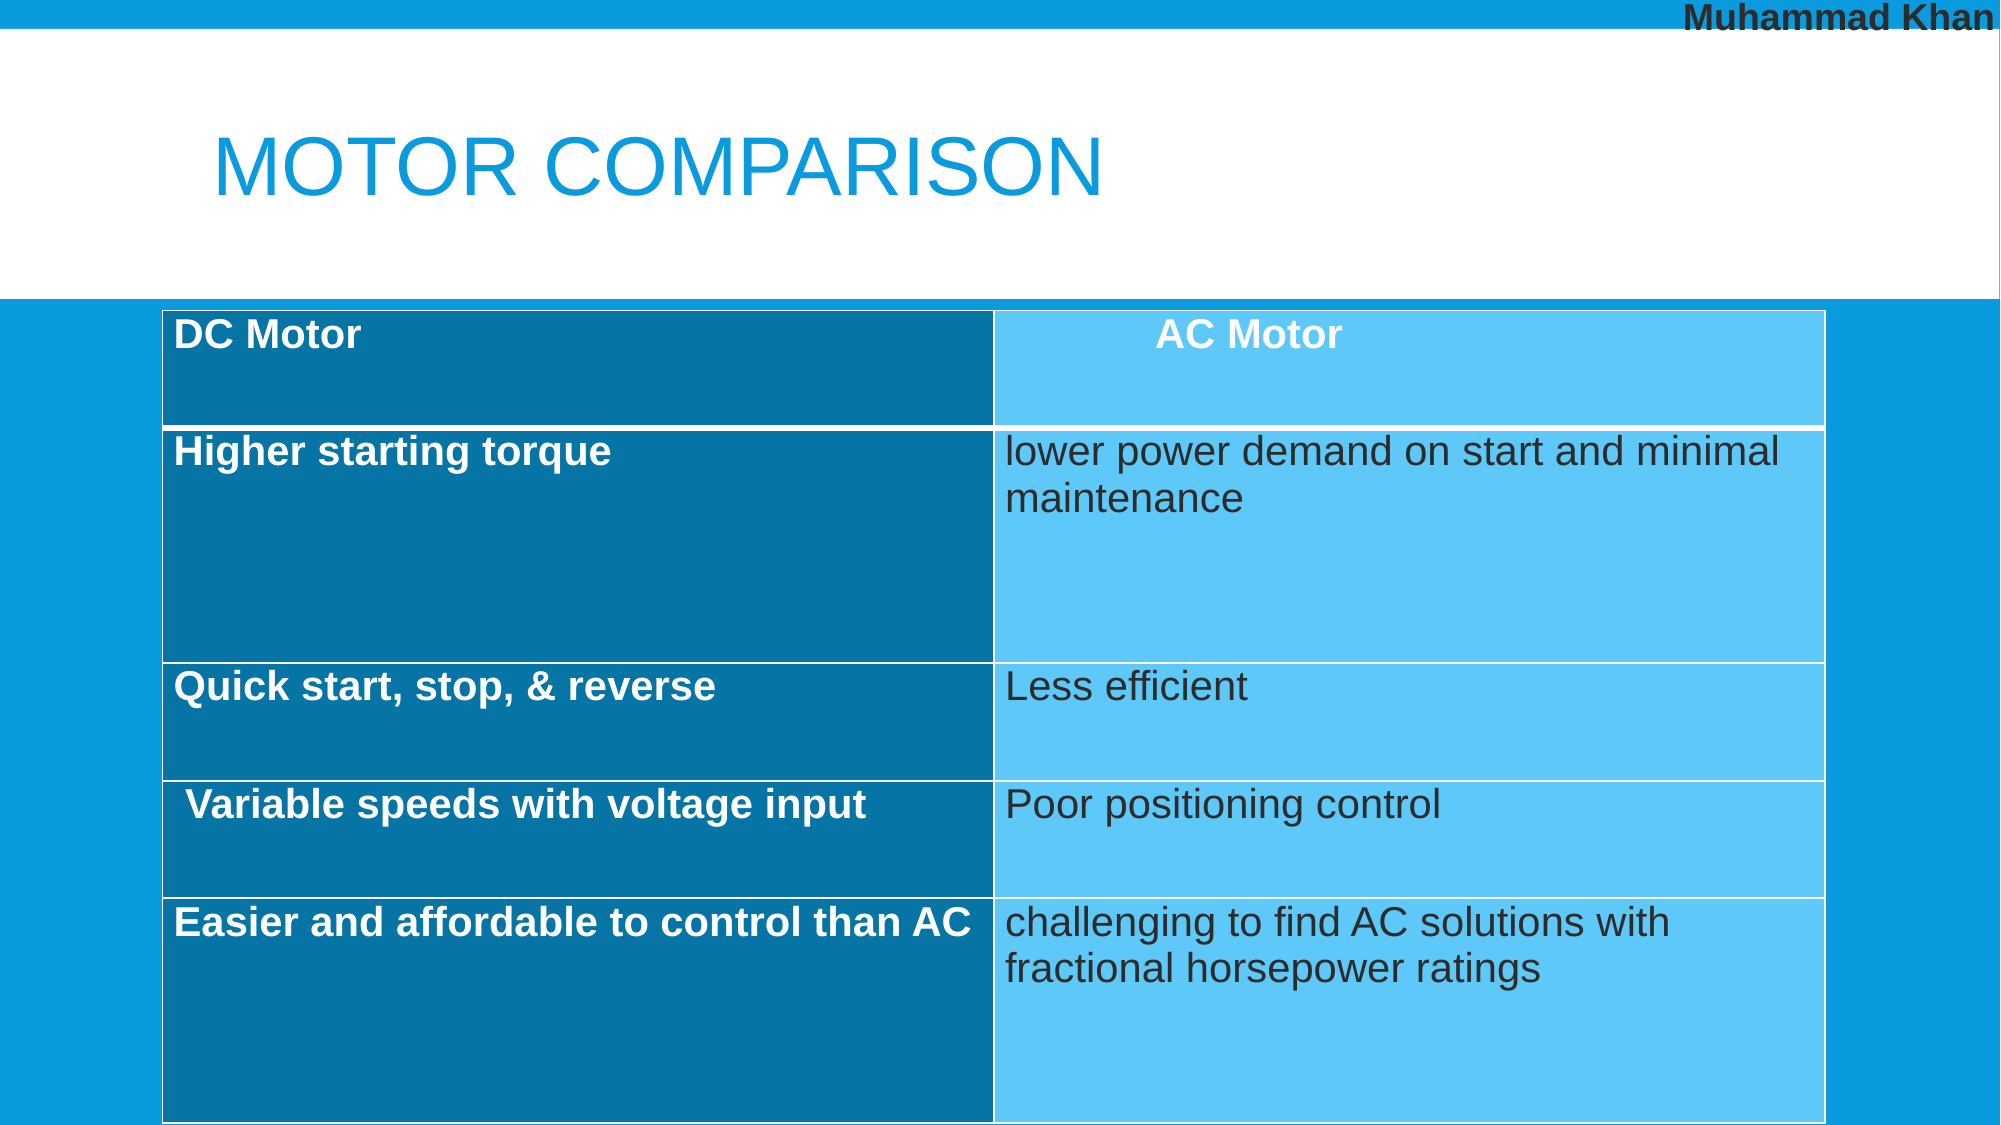

Muhammad Khan
# Motor Comparison
| DC Motor | AC Motor |
| --- | --- |
| Higher starting torque | lower power demand on start and minimal maintenance |
| Quick start, stop, & reverse | Less efficient |
| Variable speeds with voltage input | Poor positioning control |
| Easier and affordable to control than AC | challenging to find AC solutions with fractional horsepower ratings |